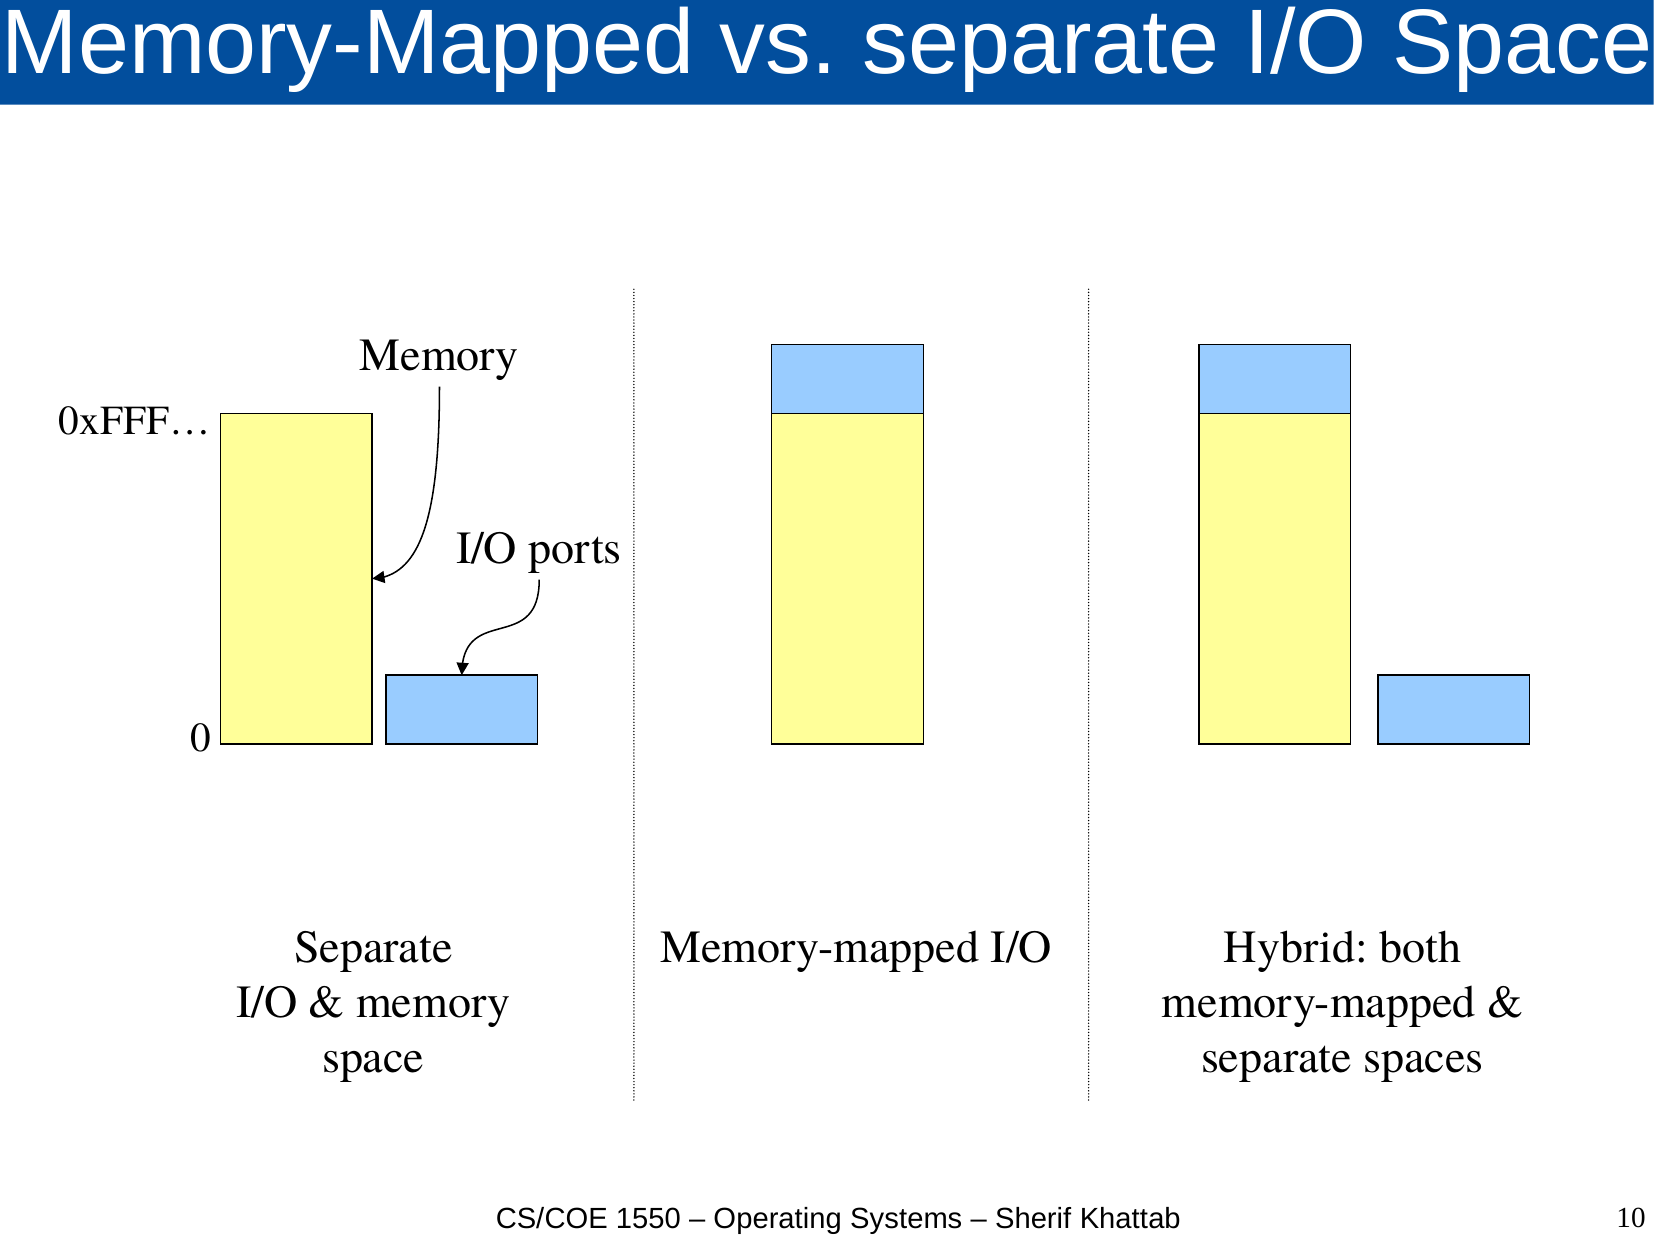

# Memory-Mapped vs. separate I/O Space

Memory

0xFFF…

I/O ports

0
Separate
I/O & memory
space
Hybrid: both
memory-mapped &
separate spaces
Memory-mapped I/O
10
CS/COE 1550 – Operating Systems – Sherif Khattab